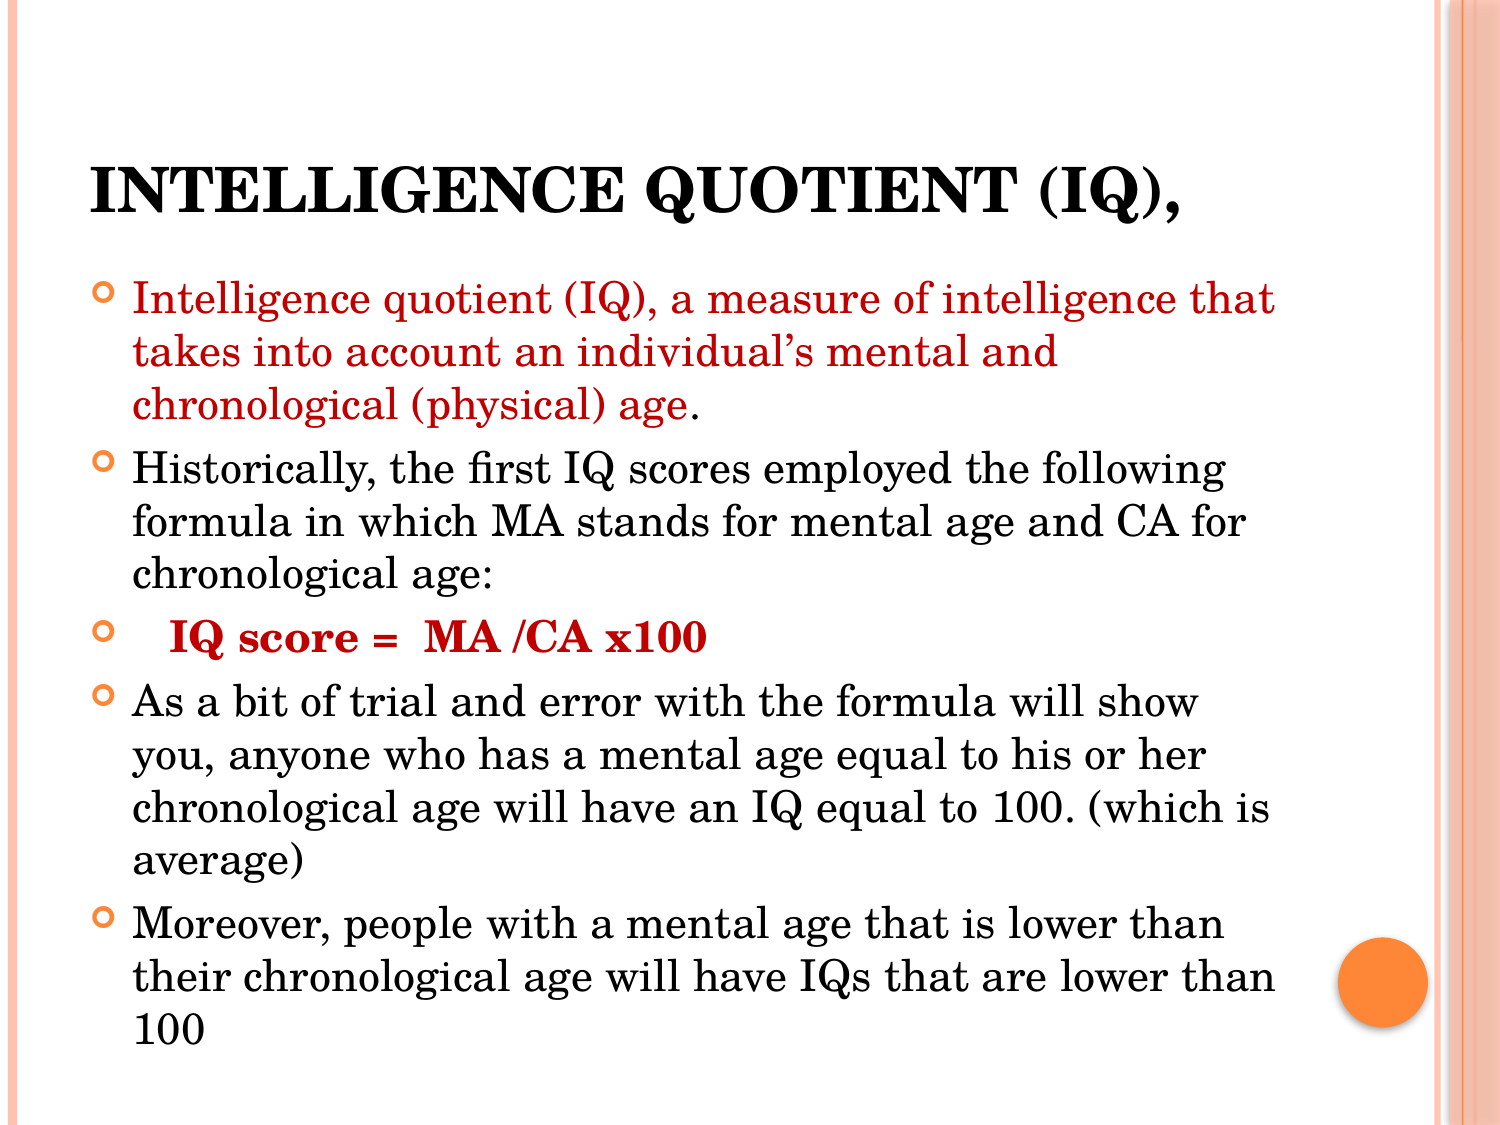

# intelligence quotient (IQ),
Intelligence quotient (IQ), a measure of intelligence that takes into account an individual’s mental and chronological (physical) age.
Historically, the first IQ scores employed the following formula in which MA stands for mental age and CA for chronological age:
   IQ score =  MA /CA x100
As a bit of trial and error with the formula will show you, anyone who has a mental age equal to his or her chronological age will have an IQ equal to 100. (which is average)
Moreover, people with a mental age that is lower than their chronological age will have IQs that are lower than 100